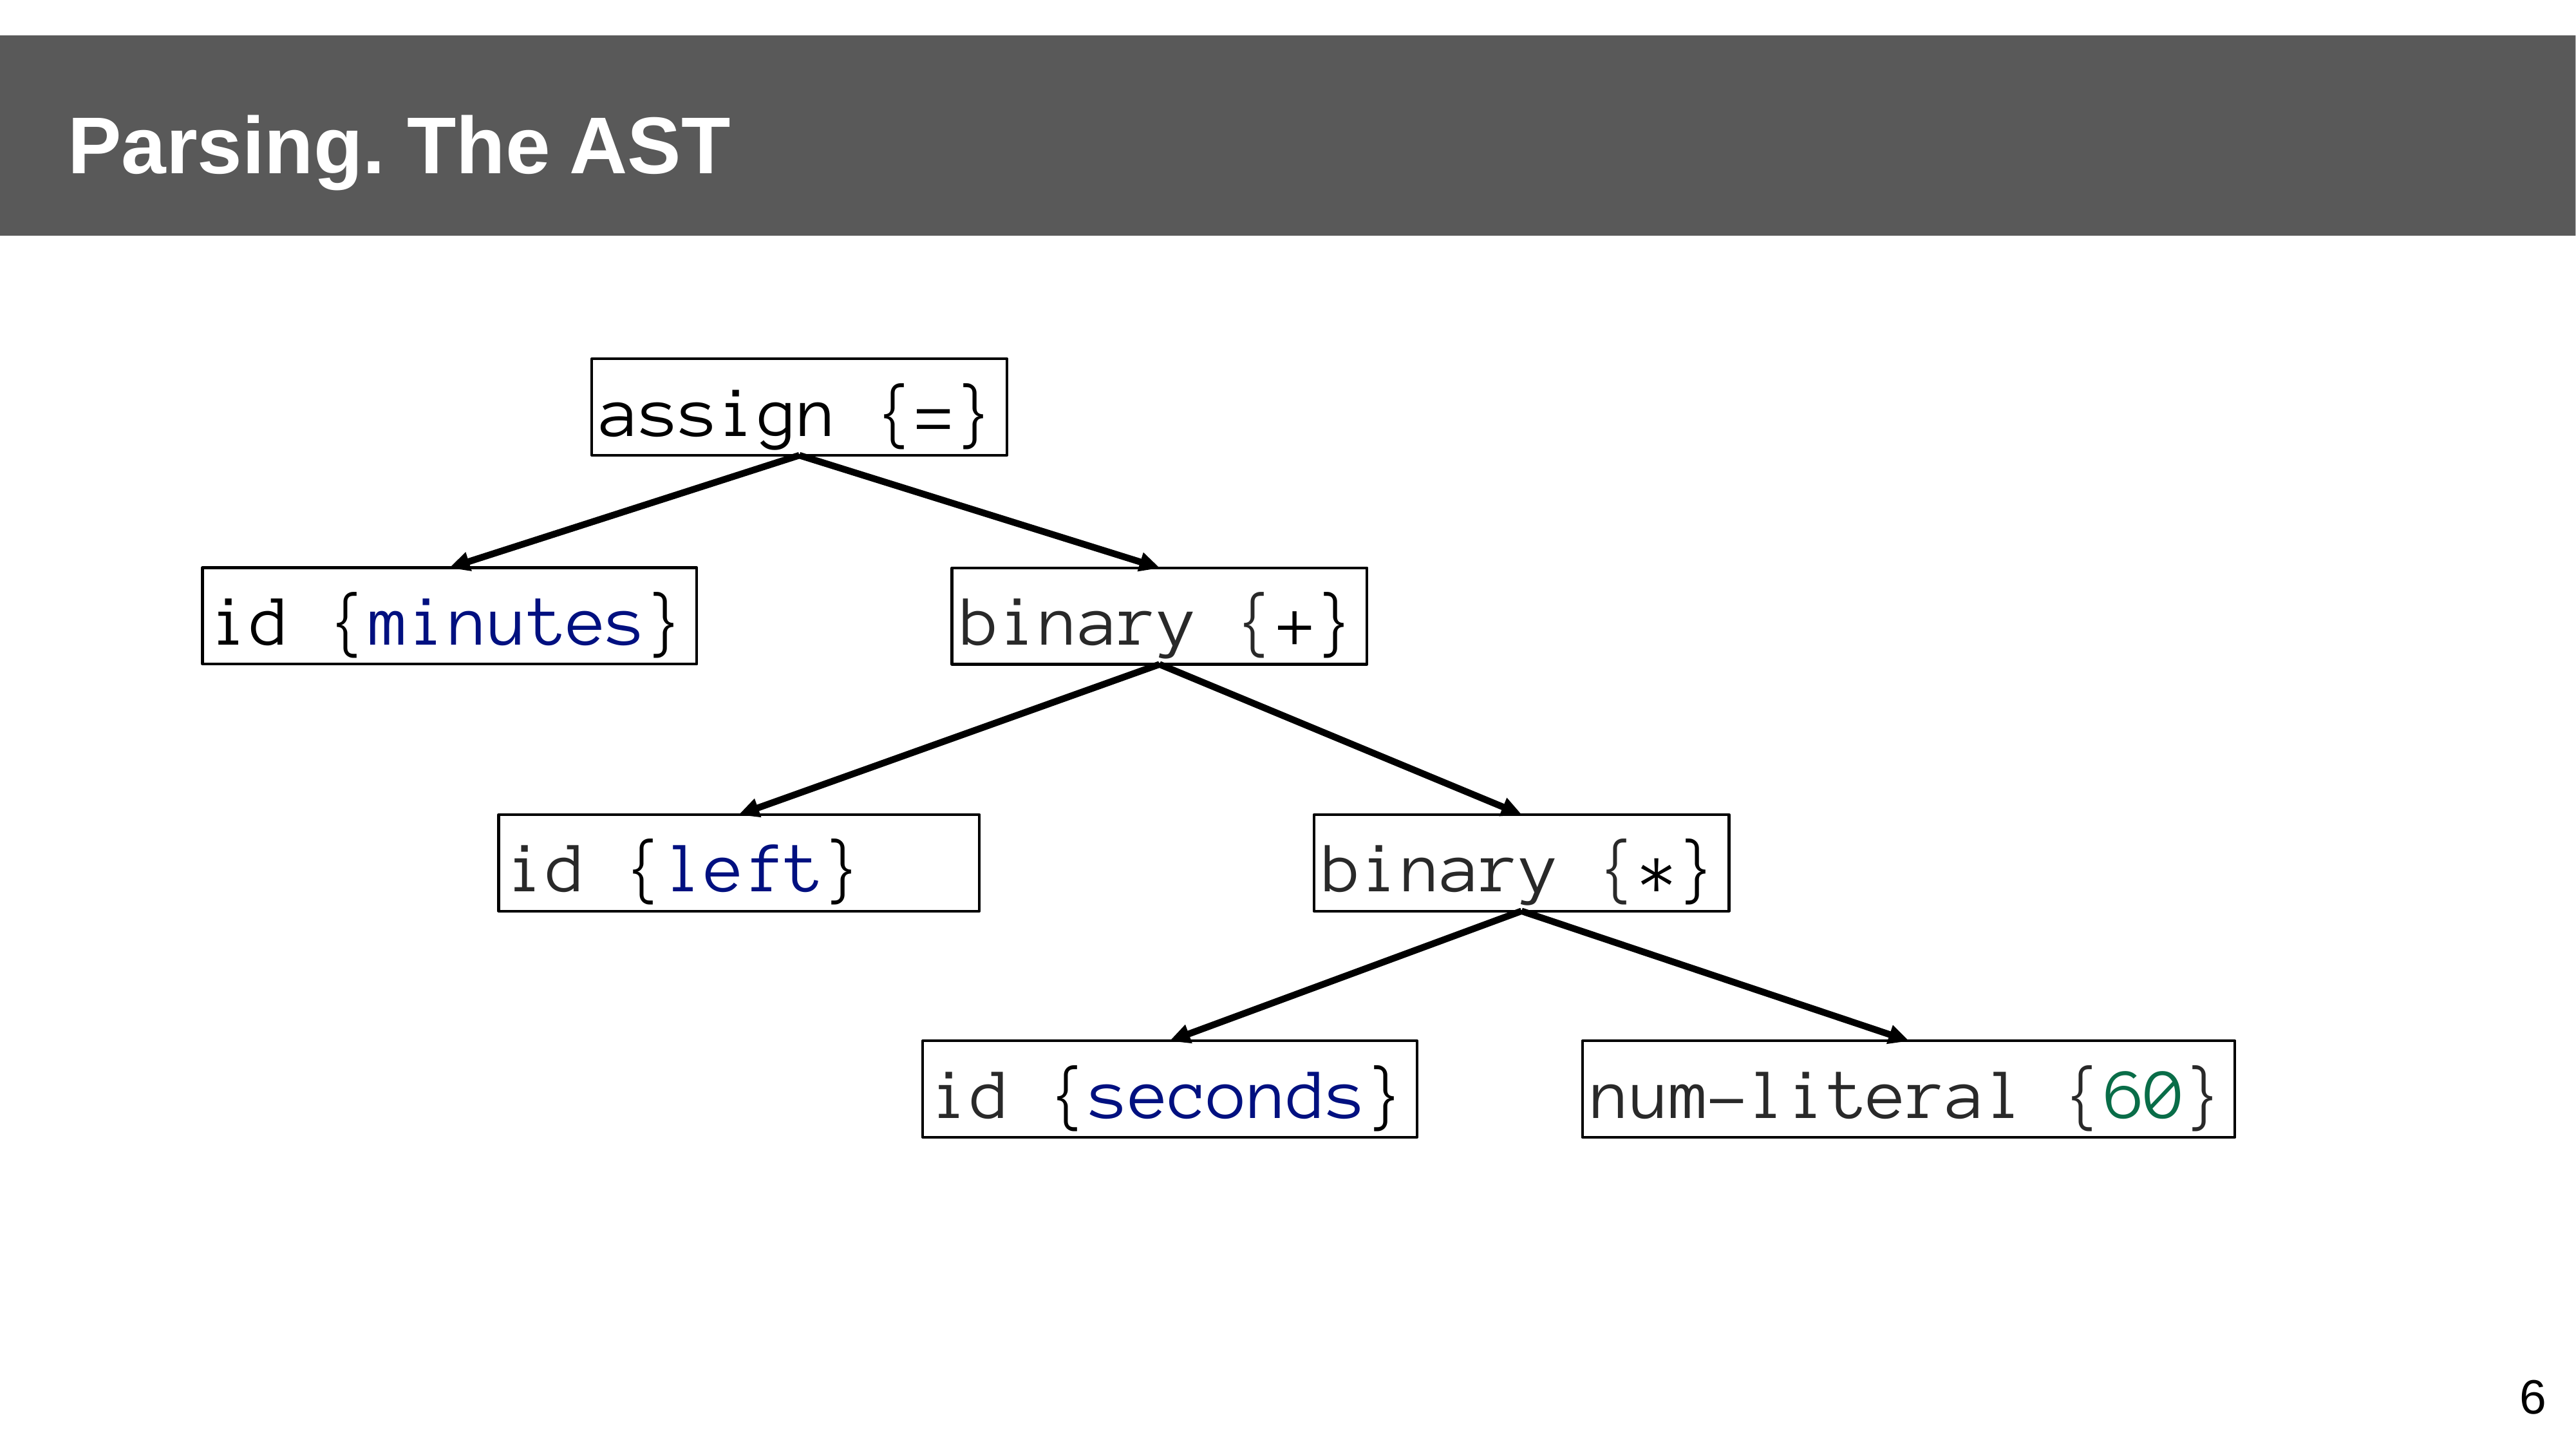

# Parsing. The AST
assign {=}
id {minutes}
binary {+}
id {left}
binary {*}
id {seconds}
num-literal {60}